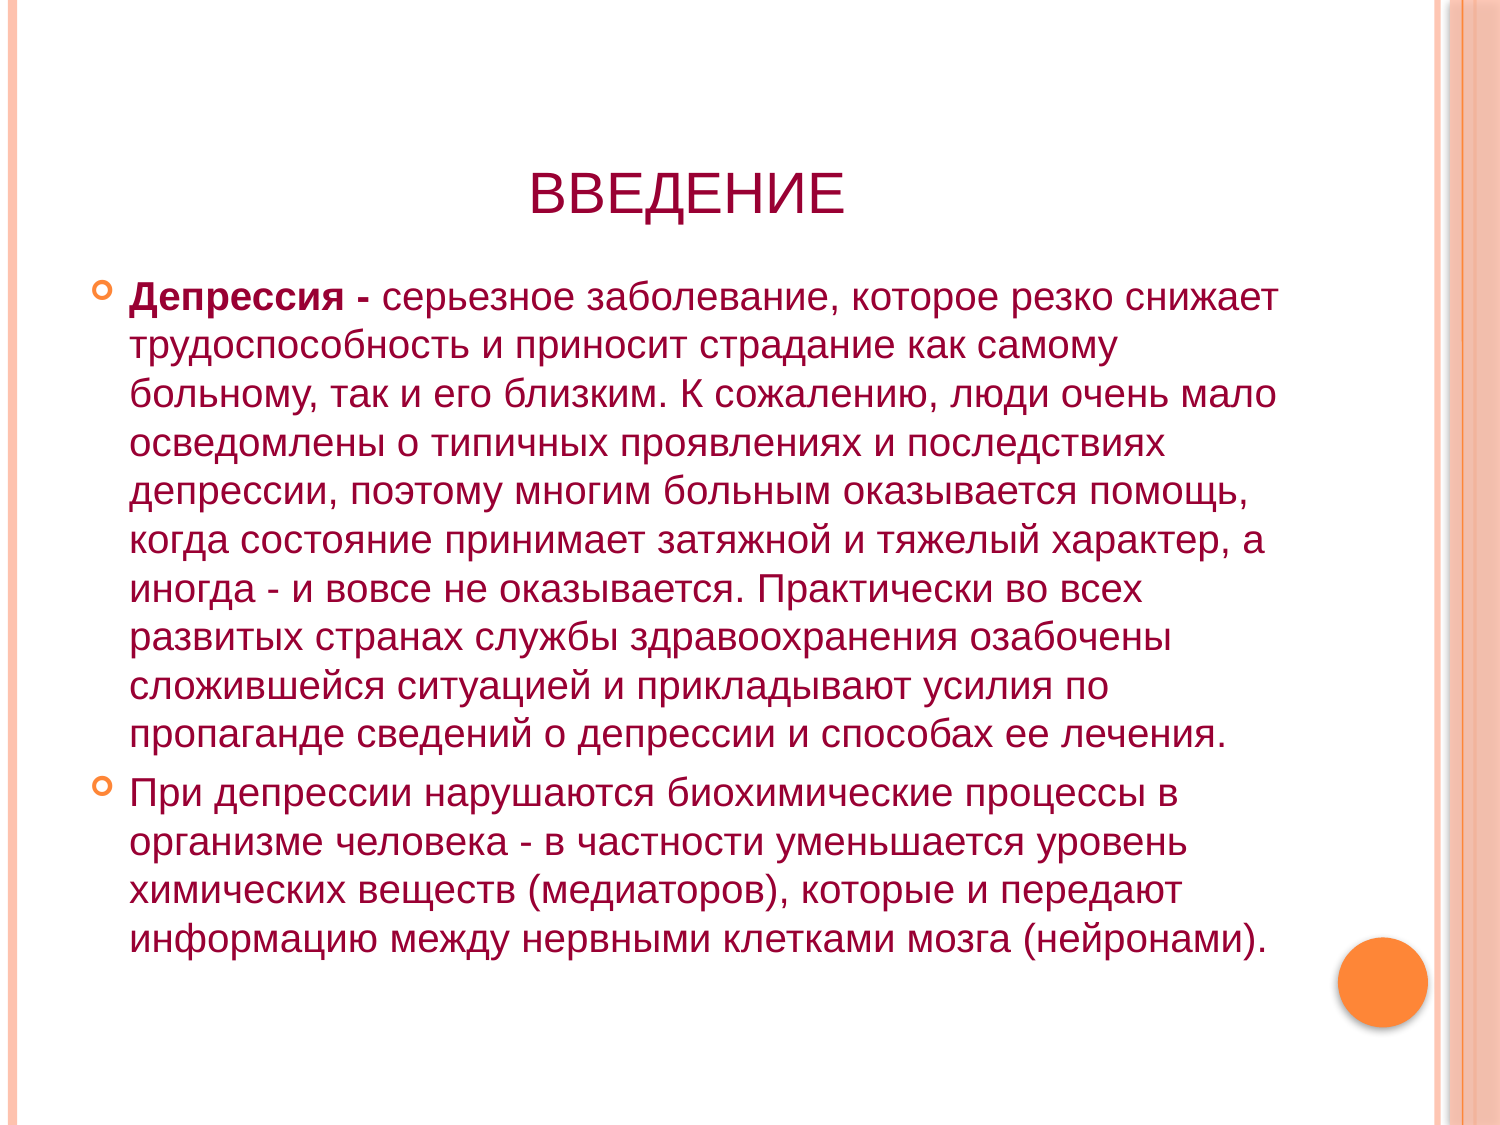

# введение
Депрессия - серьезное заболевание, которое резко снижает трудоспособность и приносит страдание как самому больному, так и его близким. К сожалению, люди очень мало осведомлены о типичных проявлениях и последствиях депрессии, поэтому многим больным оказывается помощь, когда состояние принимает затяжной и тяжелый характер, а иногда - и вовсе не оказывается. Практически во всех развитых странах службы здравоохранения озабочены сложившейся ситуацией и прикладывают усилия по пропаганде сведений о депрессии и способах ее лечения.
При депрессии нарушаются биохимические процессы в организме человека - в частности уменьшается уровень химических веществ (медиаторов), которые и передают информацию между нервными клетками мозга (нейронами).